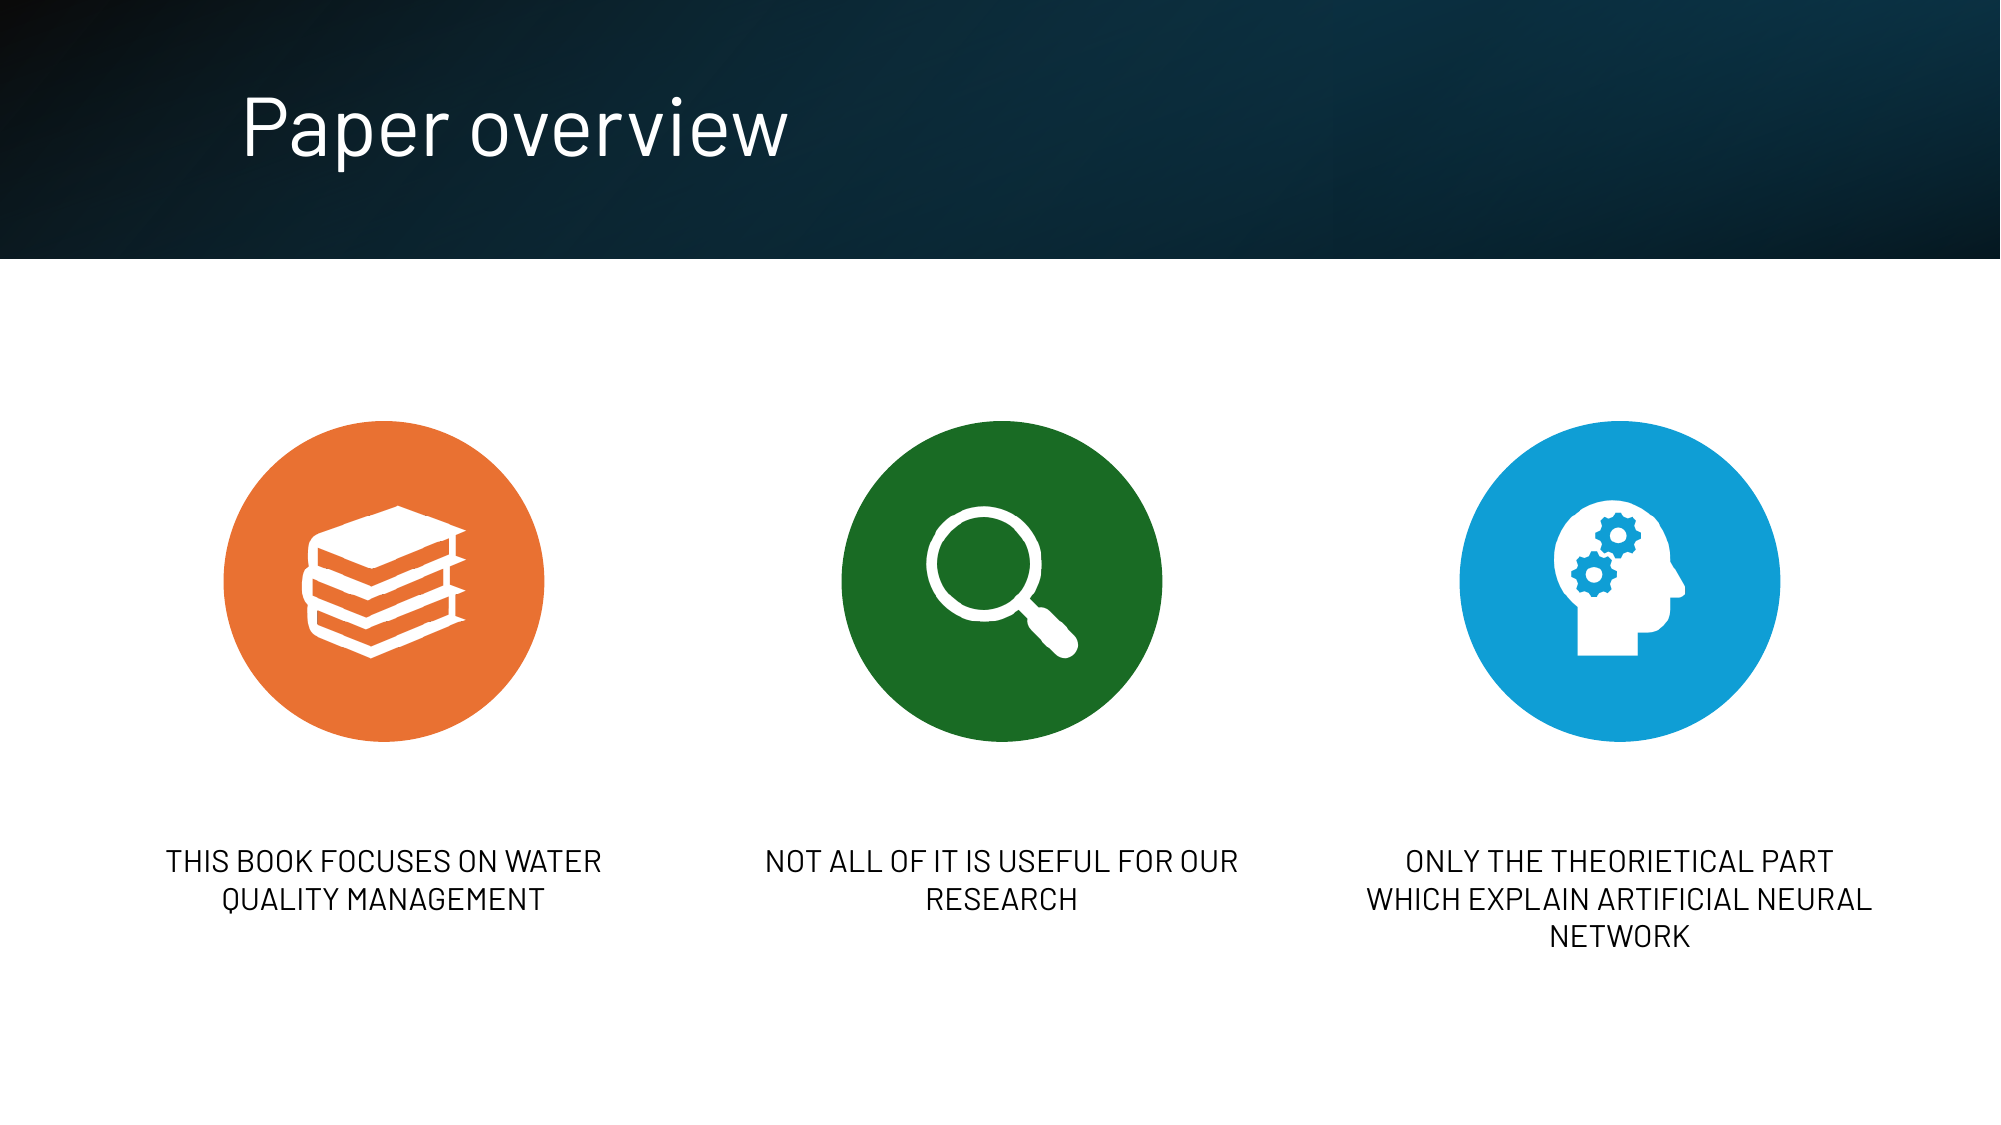

# Paper overview
This book focuses on water quality management
Not all of it is useful for our research
Only the theorietical part which explain Artificial Neural Network
12